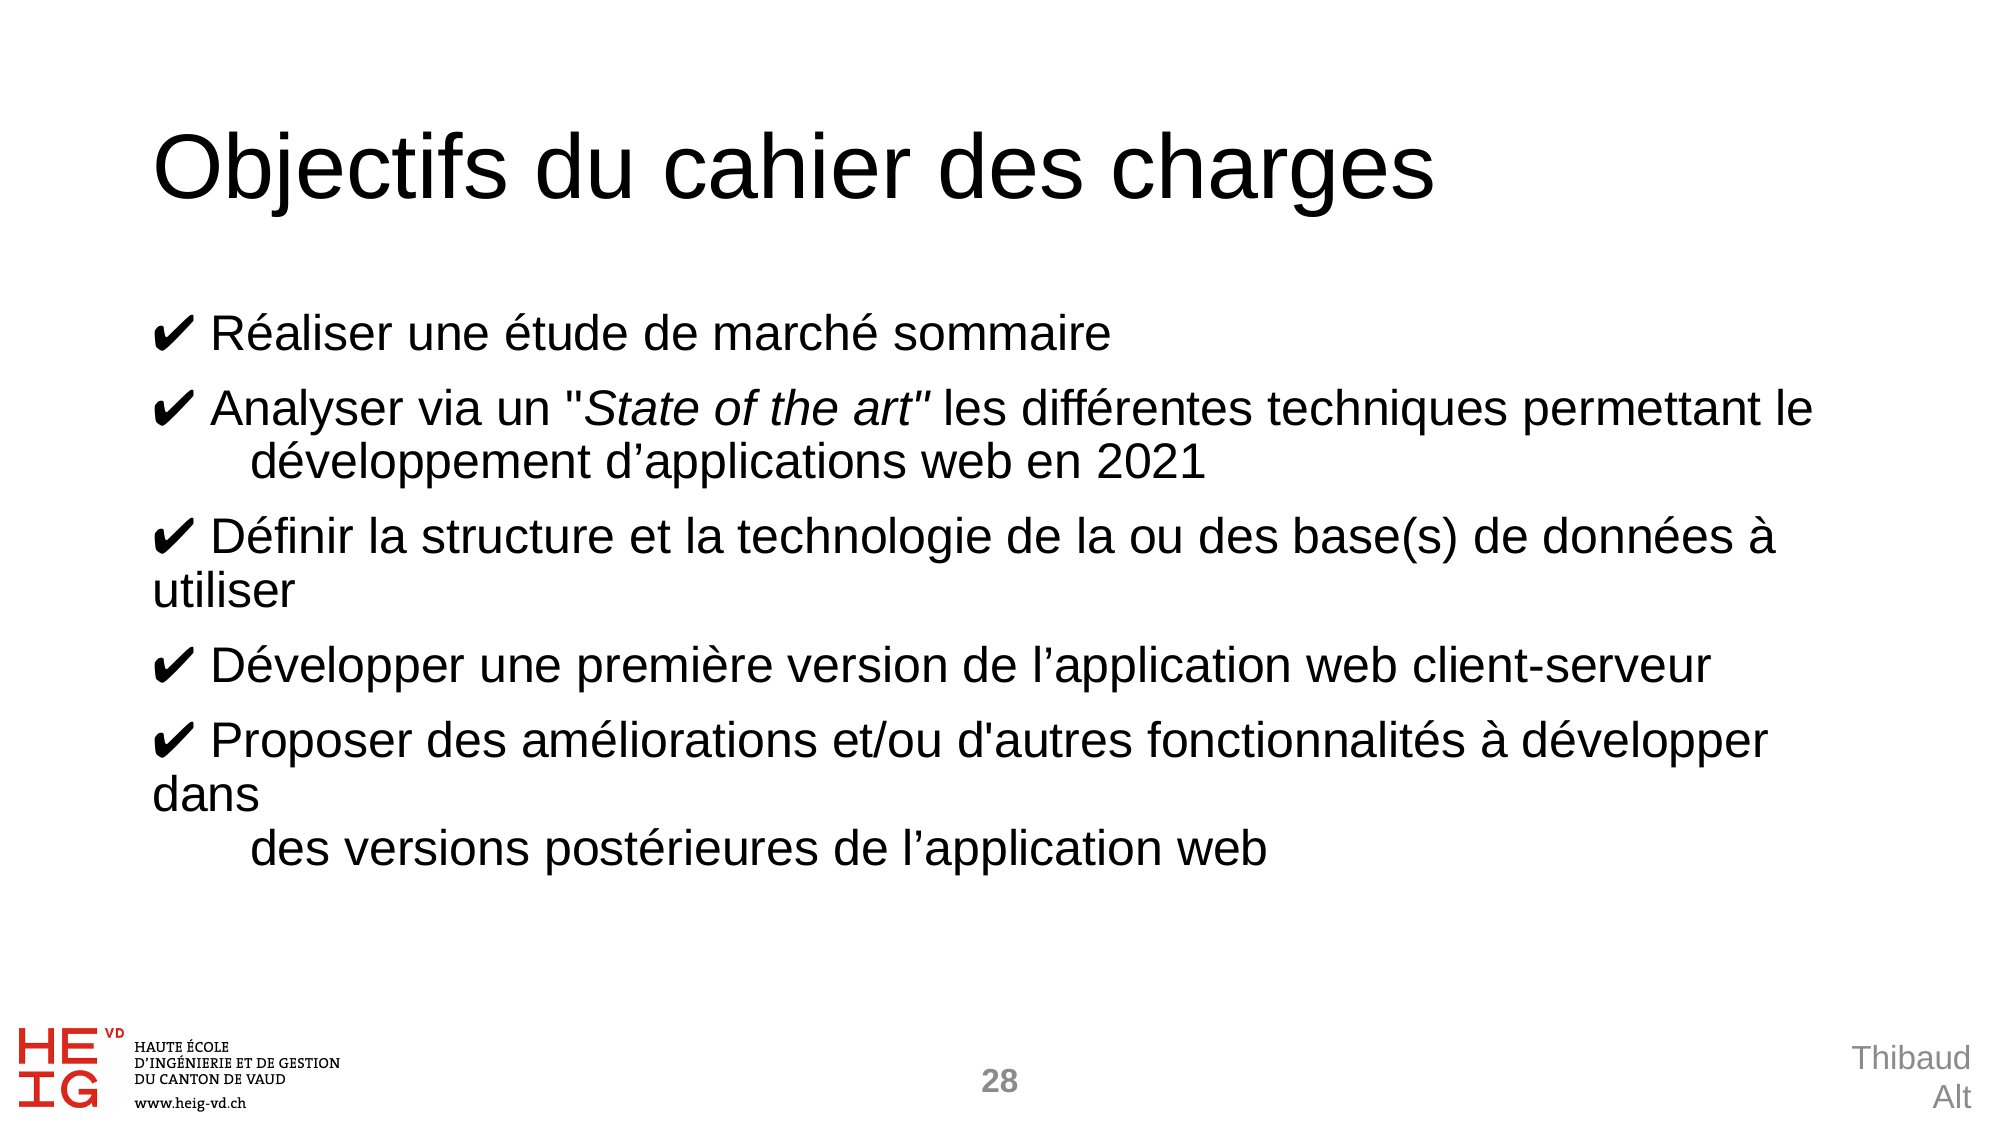

# Objectifs du cahier des charges
✔️ Réaliser une étude de marché sommaire
✔️ Analyser via un "State of the art" les différentes techniques permettant le
       développement d’applications web en 2021
✔️ Définir la structure et la technologie de la ou des base(s) de données à utiliser
✔️ Développer une première version de l’application web client-serveur
✔️ Proposer des améliorations et/ou d'autres fonctionnalités à développer dans
       des versions postérieures de l’application web
28